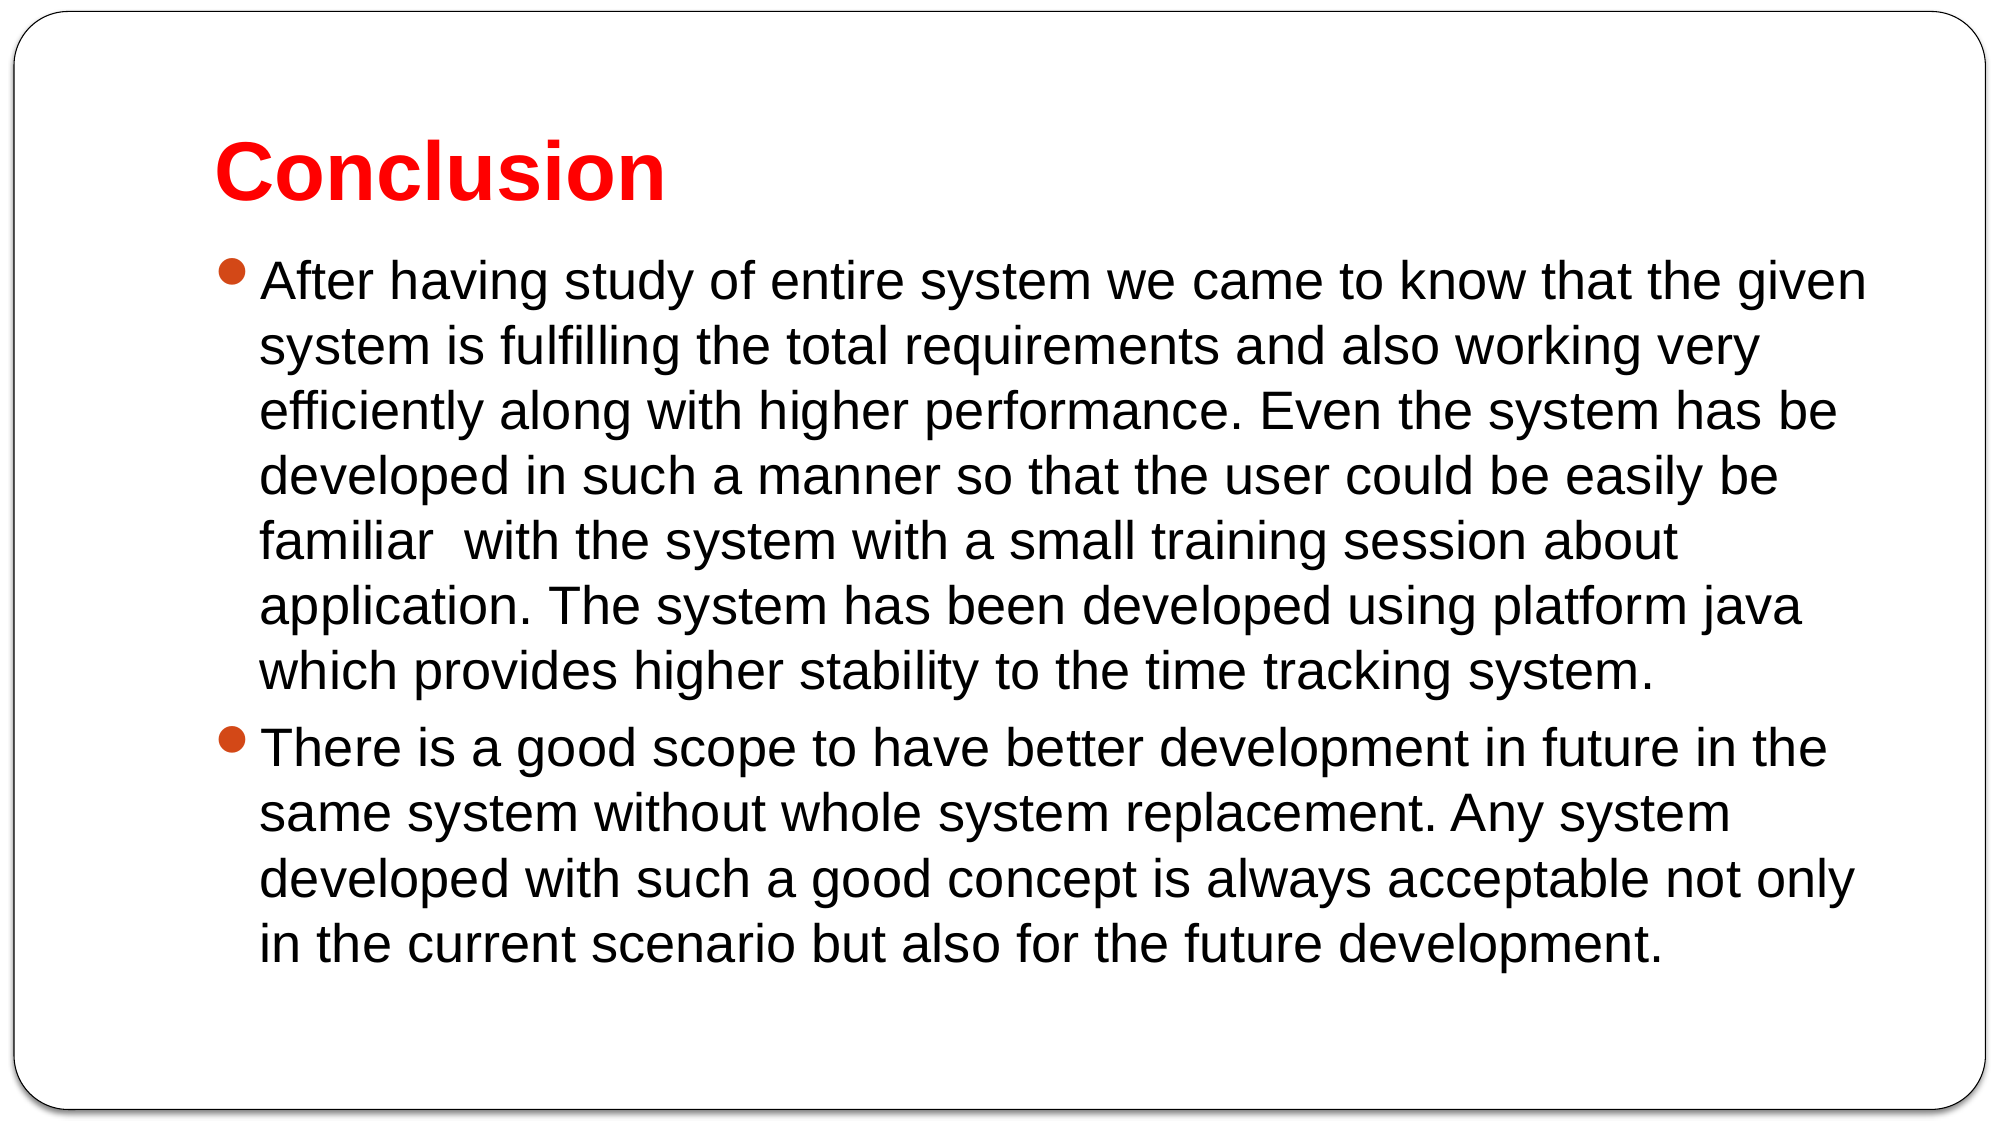

# Conclusion
After having study of entire system we came to know that the given system is fulfilling the total requirements and also working very efficiently along with higher performance. Even the system has be developed in such a manner so that the user could be easily be familiar  with the system with a small training session about application. The system has been developed using platform java which provides higher stability to the time tracking system.
There is a good scope to have better development in future in the same system without whole system replacement. Any system developed with such a good concept is always acceptable not only in the current scenario but also for the future development.